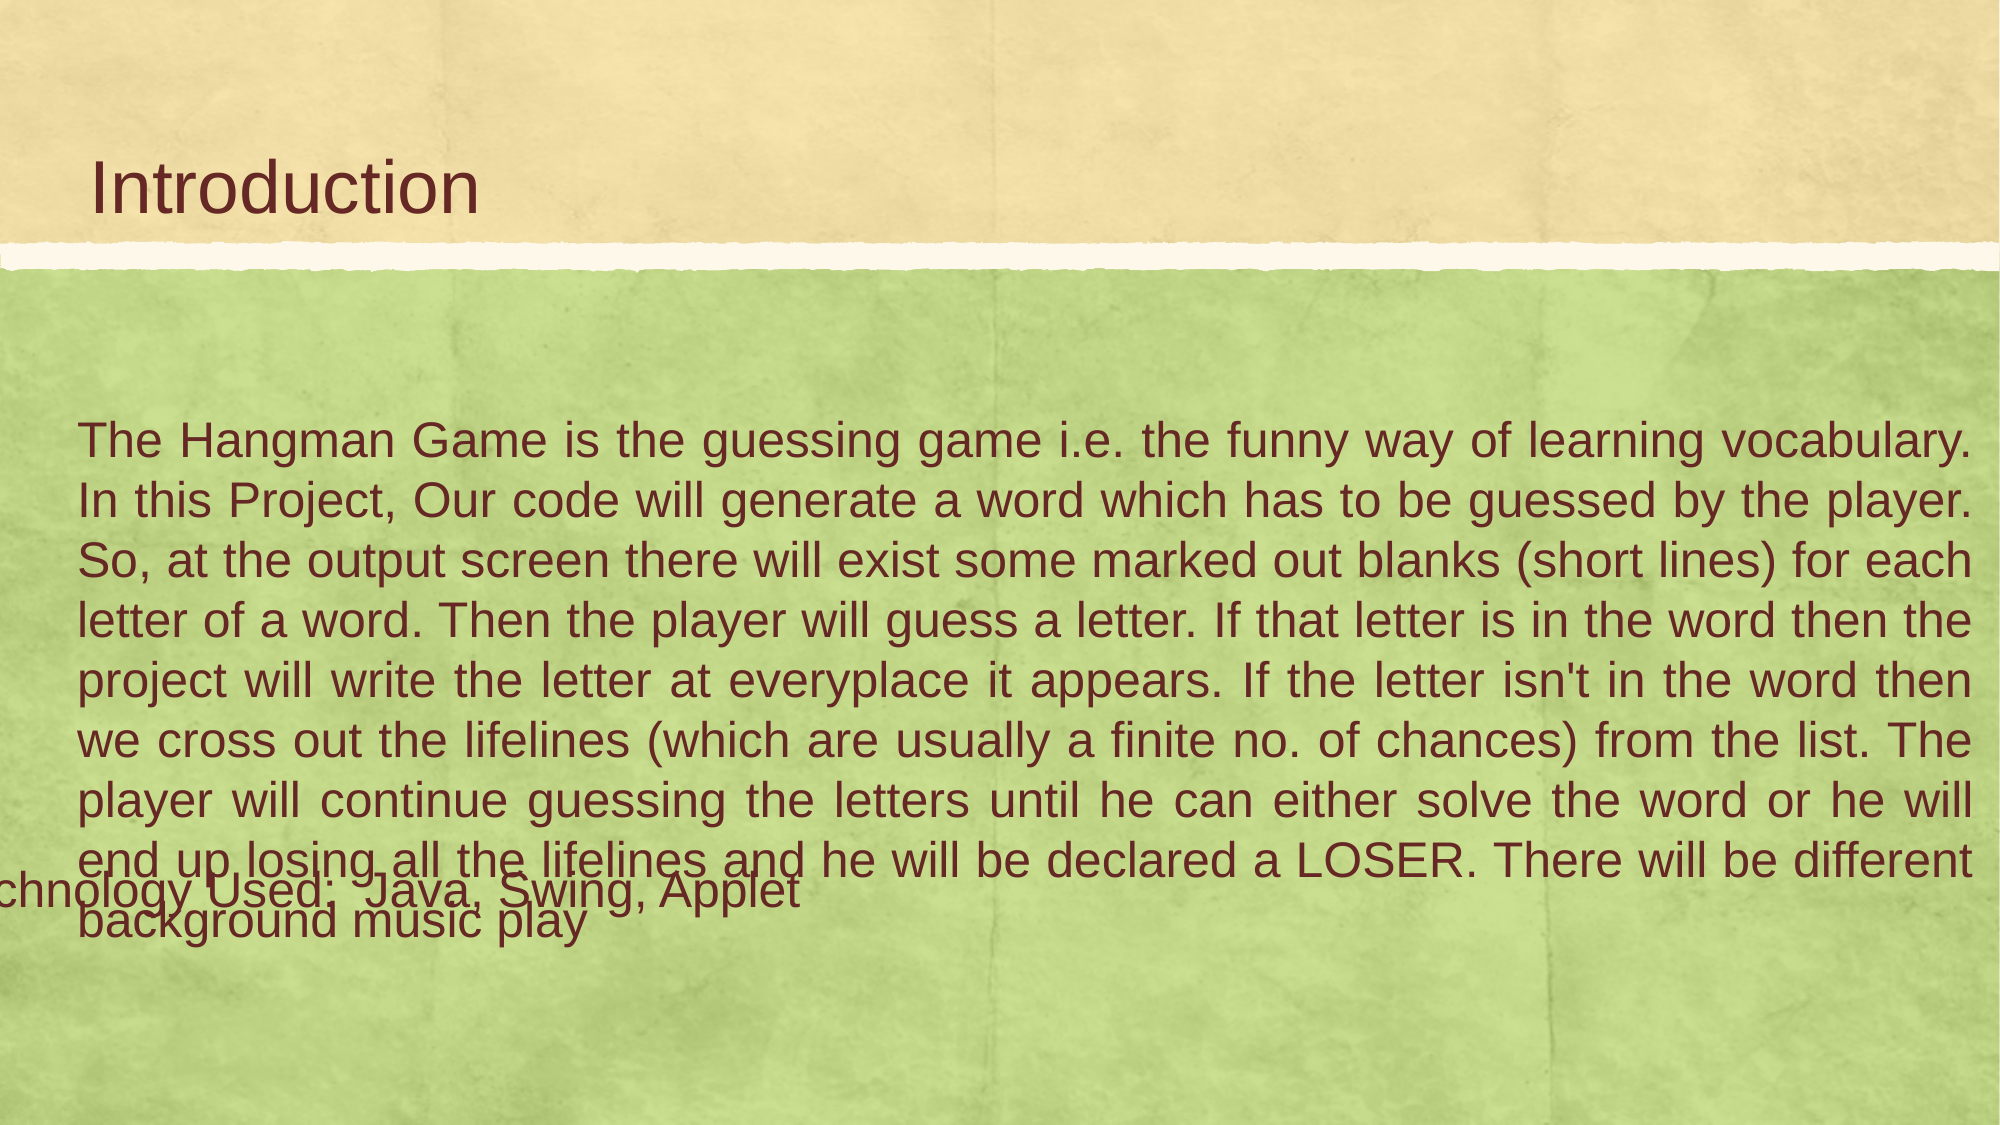

# Introduction
The Hangman Game is the guessing game i.e. the funny way of learning vocabulary. In this Project, Our code will generate a word which has to be guessed by the player. So, at the output screen there will exist some marked out blanks (short lines) for each letter of a word. Then the player will guess a letter. If that letter is in the word then the project will write the letter at everyplace it appears. If the letter isn't in the word then we cross out the lifelines (which are usually a finite no. of chances) from the list. The player will continue guessing the letters until he can either solve the word or he will end up losing all the lifelines and he will be declared a LOSER. There will be different background music play
Technology Used:  Java, Swing, Applet